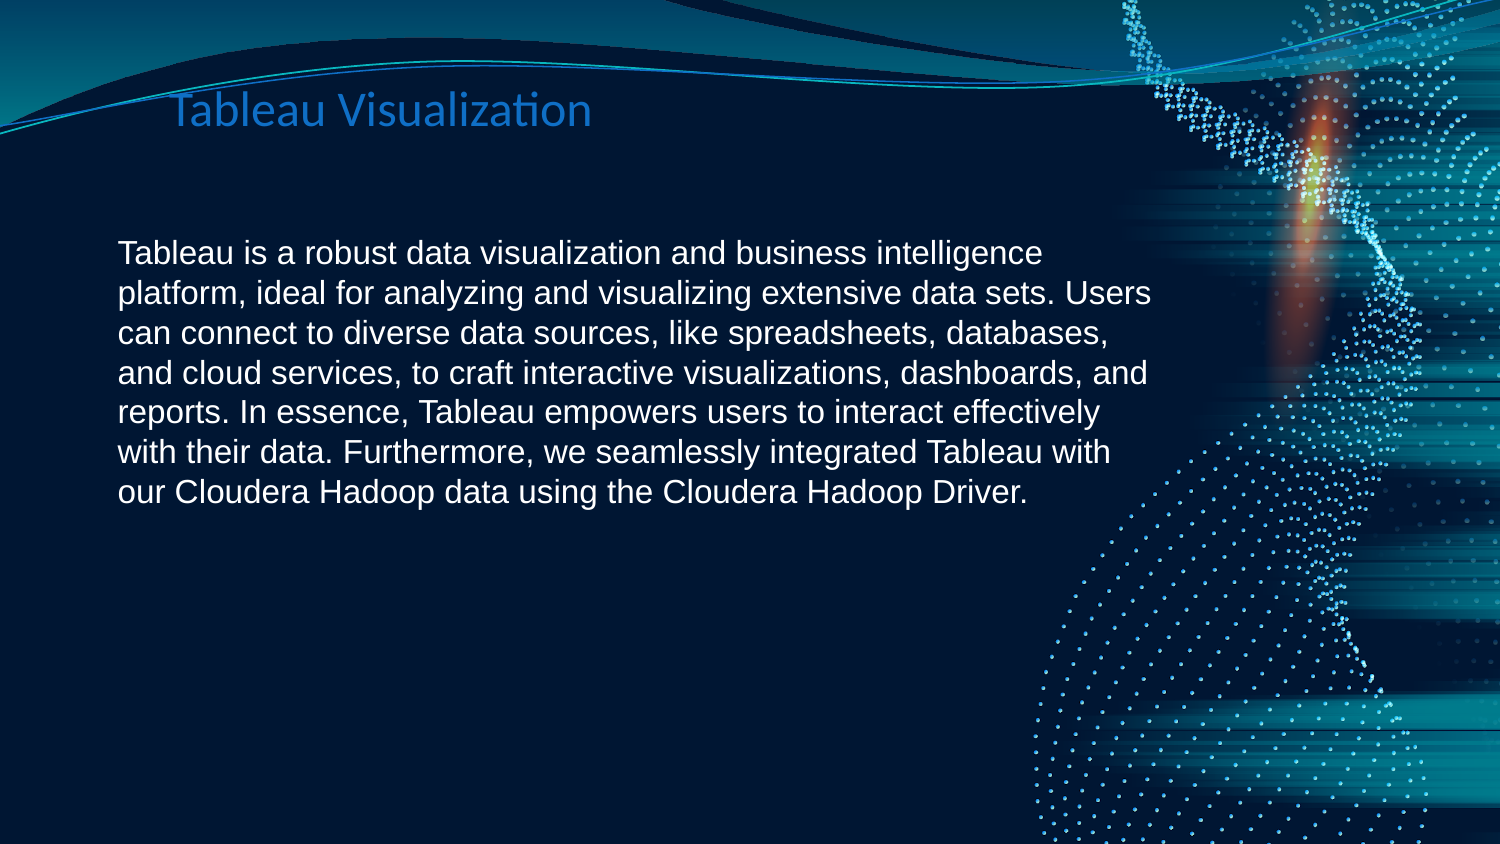

# Tableau Visualization
Tableau is a robust data visualization and business intelligence platform, ideal for analyzing and visualizing extensive data sets. Users can connect to diverse data sources, like spreadsheets, databases, and cloud services, to craft interactive visualizations, dashboards, and reports. In essence, Tableau empowers users to interact effectively with their data. Furthermore, we seamlessly integrated Tableau with our Cloudera Hadoop data using the Cloudera Hadoop Driver.